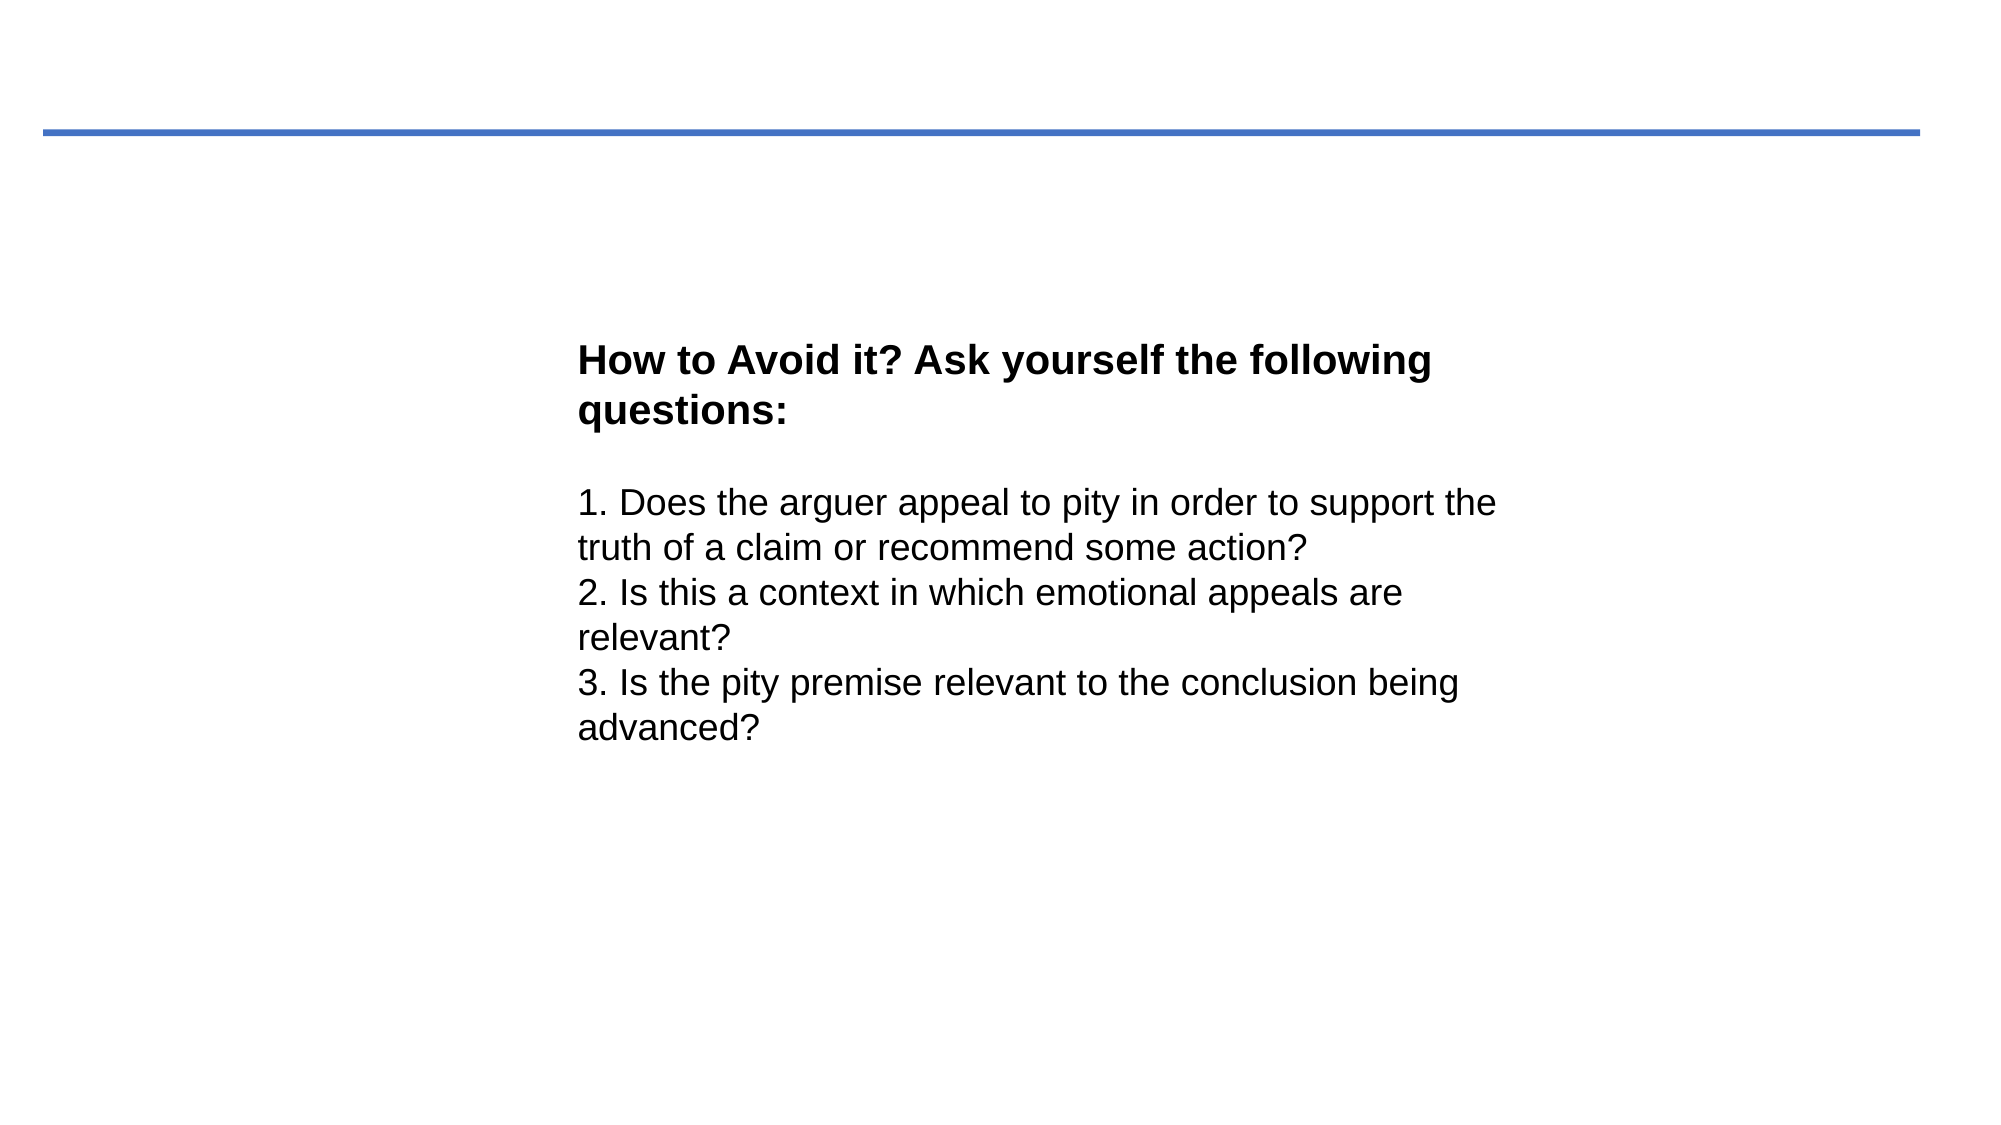

How to Avoid it? Ask yourself the following questions:

1. Does the arguer appeal to pity in order to support the truth of a claim or recommend some action?
2. Is this a context in which emotional appeals are relevant?
3. Is the pity premise relevant to the conclusion being advanced?